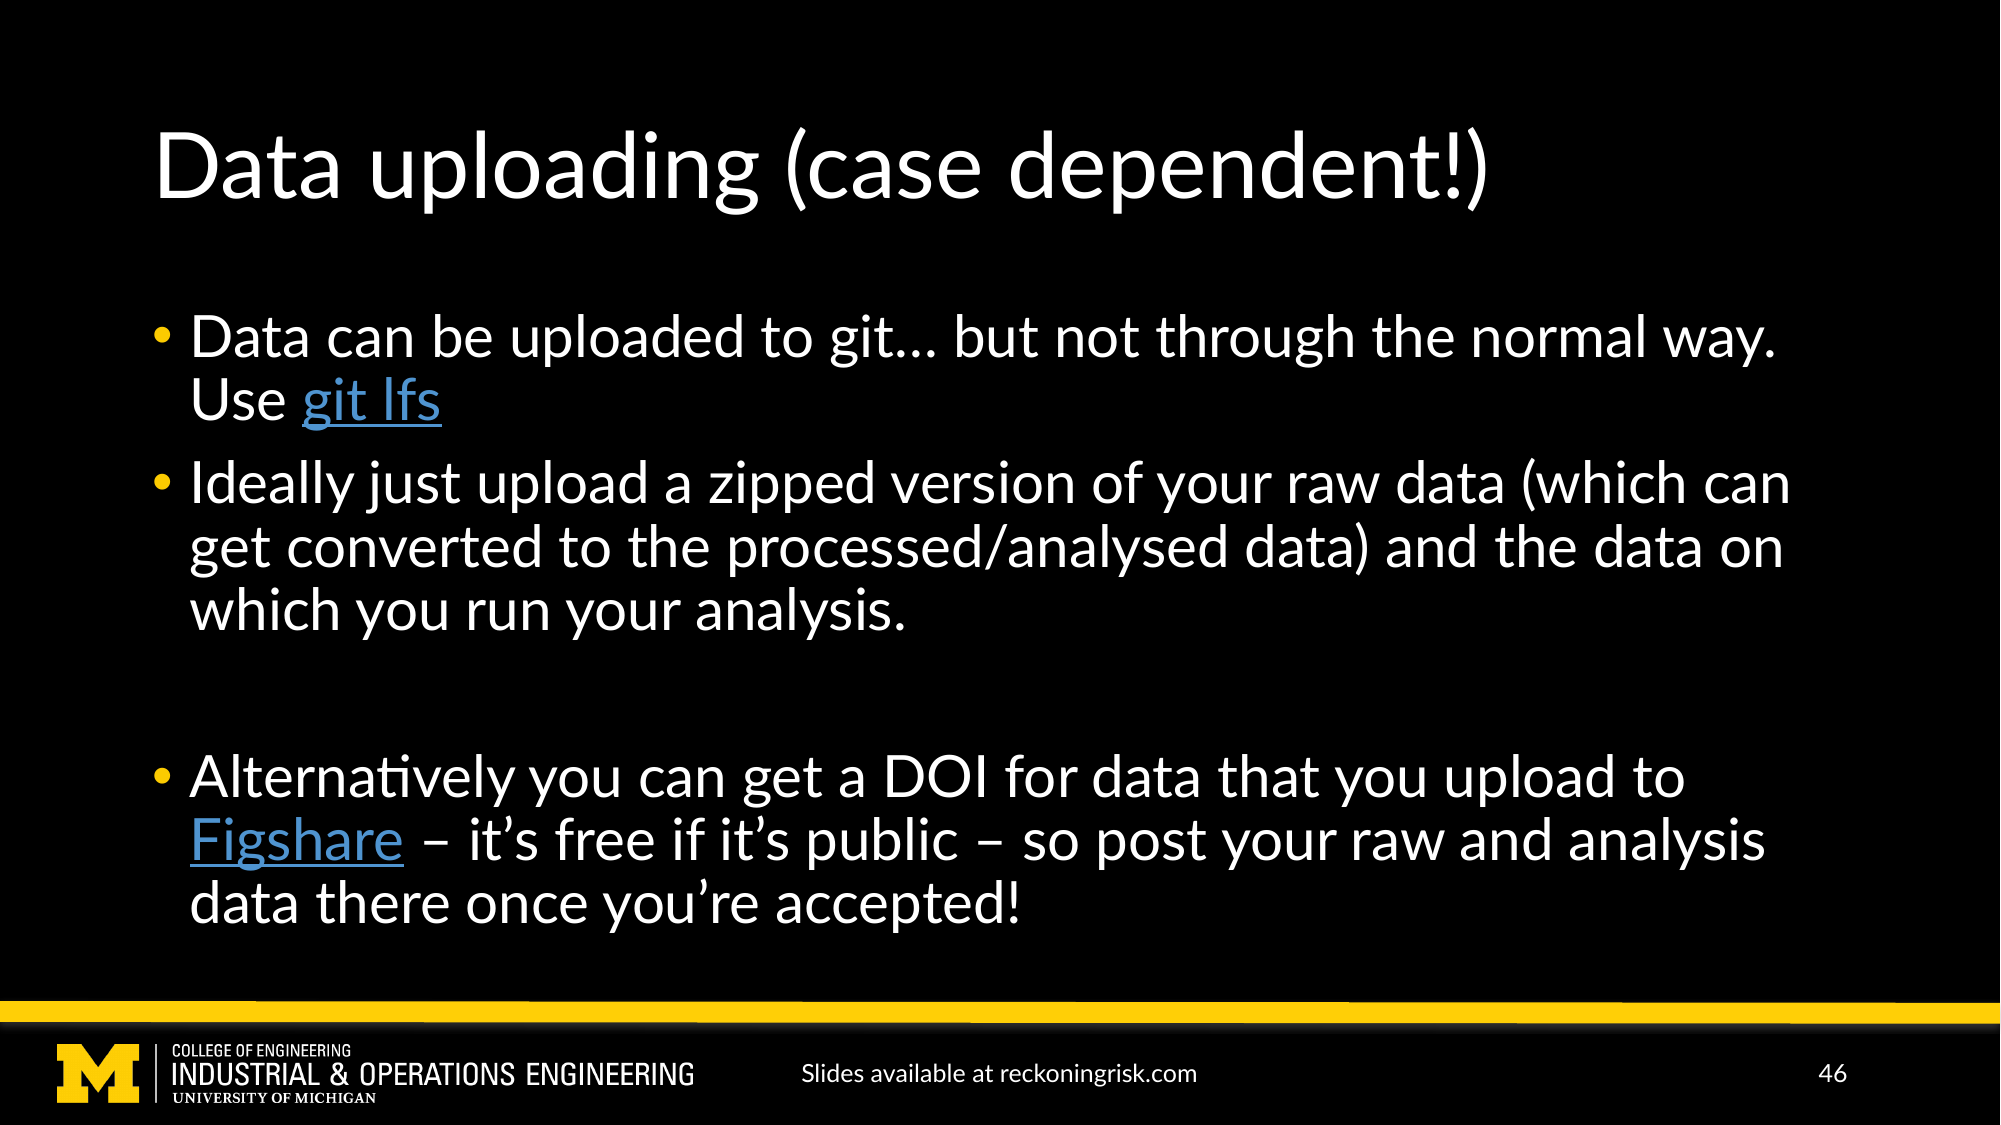

# Data uploading (case dependent!)
Data can be uploaded to git… but not through the normal way. Use git lfs
Ideally just upload a zipped version of your raw data (which can get converted to the processed/analysed data) and the data on which you run your analysis.

Alternatively you can get a DOI for data that you upload to Figshare – it’s free if it’s public – so post your raw and analysis data there once you’re accepted!

Slides available at reckoningrisk.com
46